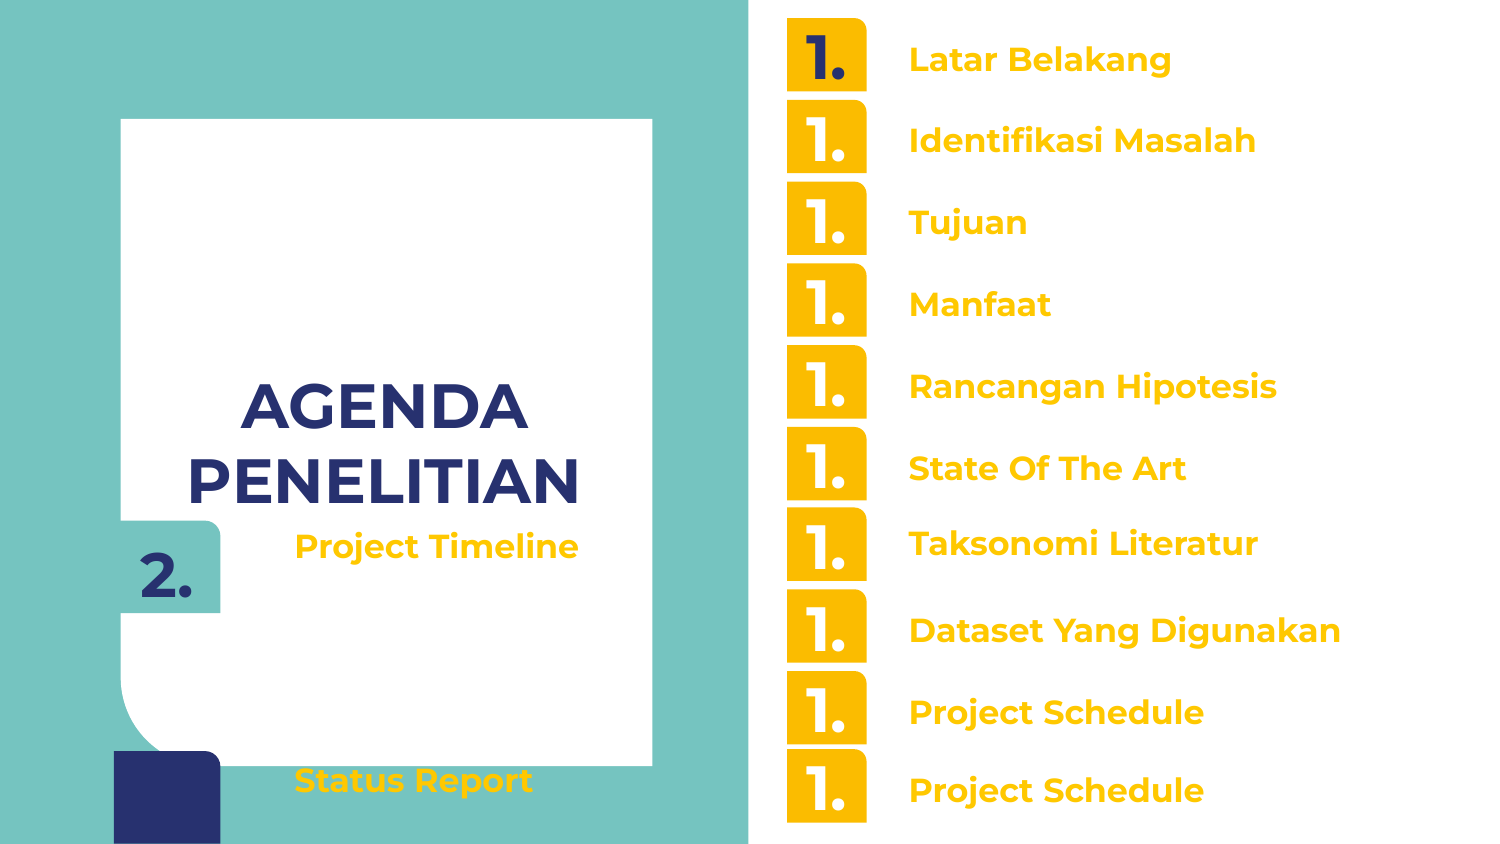

1.

1.
Latar Belakang

1.
1.
Identifikasi Masalah
1.

1.
Tujuan
1.
# AGENDA PENELITIAN

1.
Manfaat

1.
1.
Rancangan Hipotesis
1.

1.
State Of The Art
1.

1.
Taksonomi Literatur
Project Timeline

2.
2.

1.
1.
Dataset Yang Digunakan
1.

1.
Project Schedule

1.
Status Report

1.

3.
Project Schedule

3.